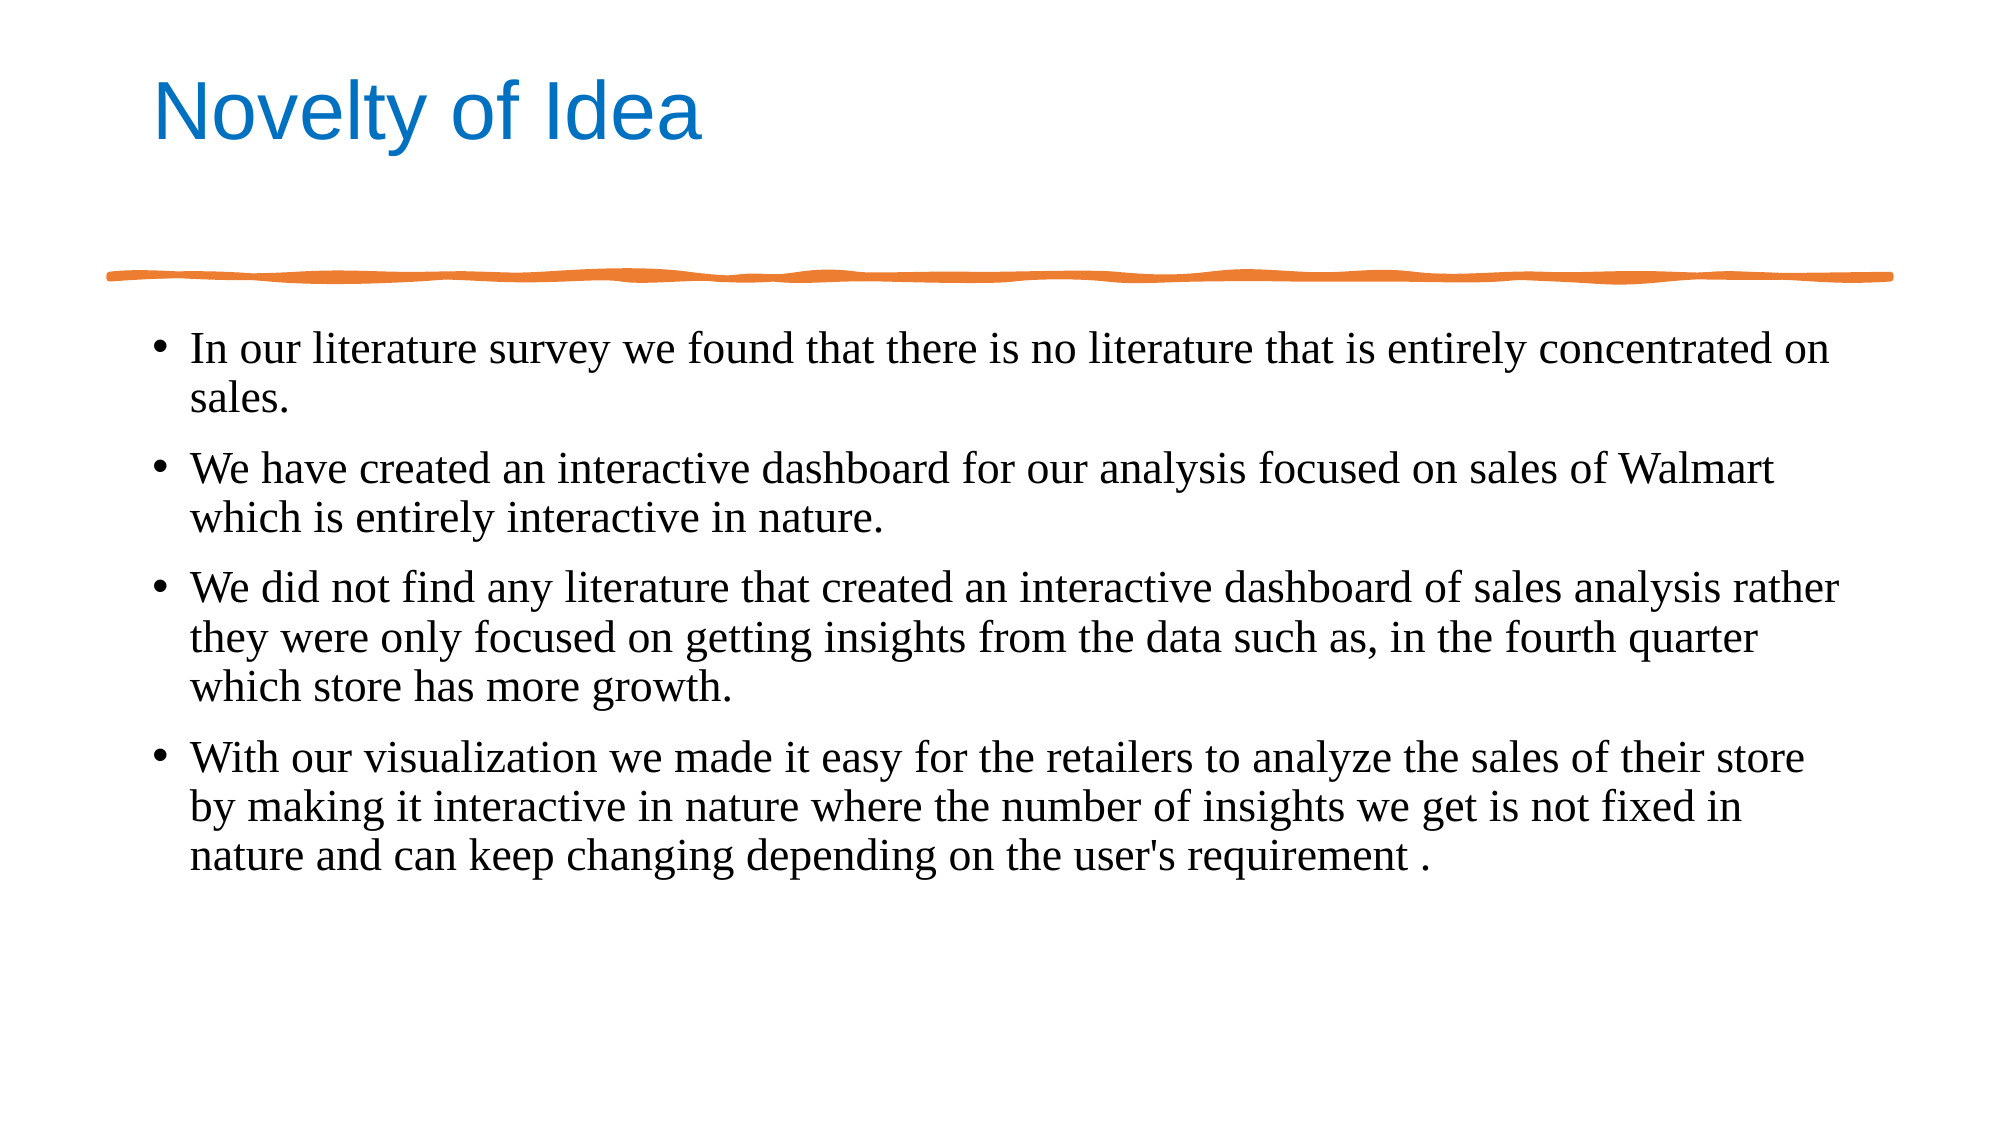

# Novelty of Idea

In our literature survey we found that there is no literature that is entirely concentrated on sales.
We have created an interactive dashboard for our analysis focused on sales of Walmart which is entirely interactive in nature.
We did not find any literature that created an interactive dashboard of sales analysis rather they were only focused on getting insights from the data such as, in the fourth quarter which store has more growth.
With our visualization we made it easy for the retailers to analyze the sales of their store by making it interactive in nature where the number of insights we get is not fixed in nature and can keep changing depending on the user's requirement .